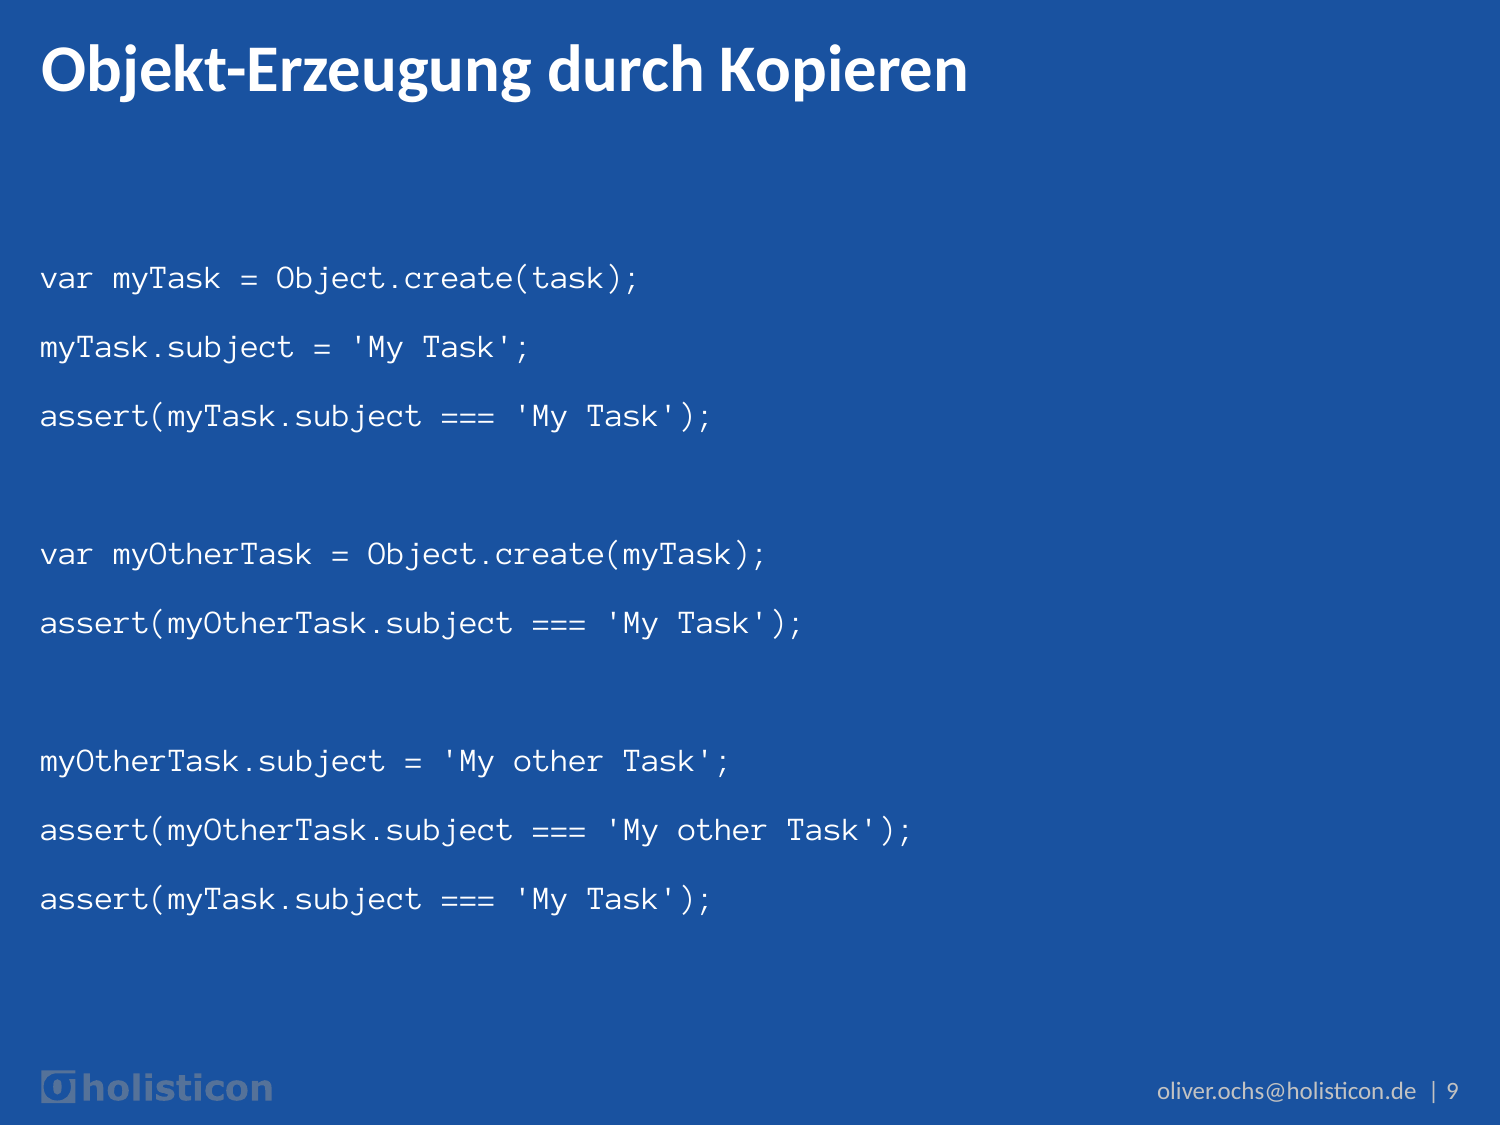

# Objekt-Erzeugung durch Kopieren
var myTask = Object.create(task);
myTask.subject = 'My Task';
assert(myTask.subject === 'My Task');

var myOtherTask = Object.create(myTask);
assert(myOtherTask.subject === 'My Task');

myOtherTask.subject = 'My other Task';
assert(myOtherTask.subject === 'My other Task');
assert(myTask.subject === 'My Task');